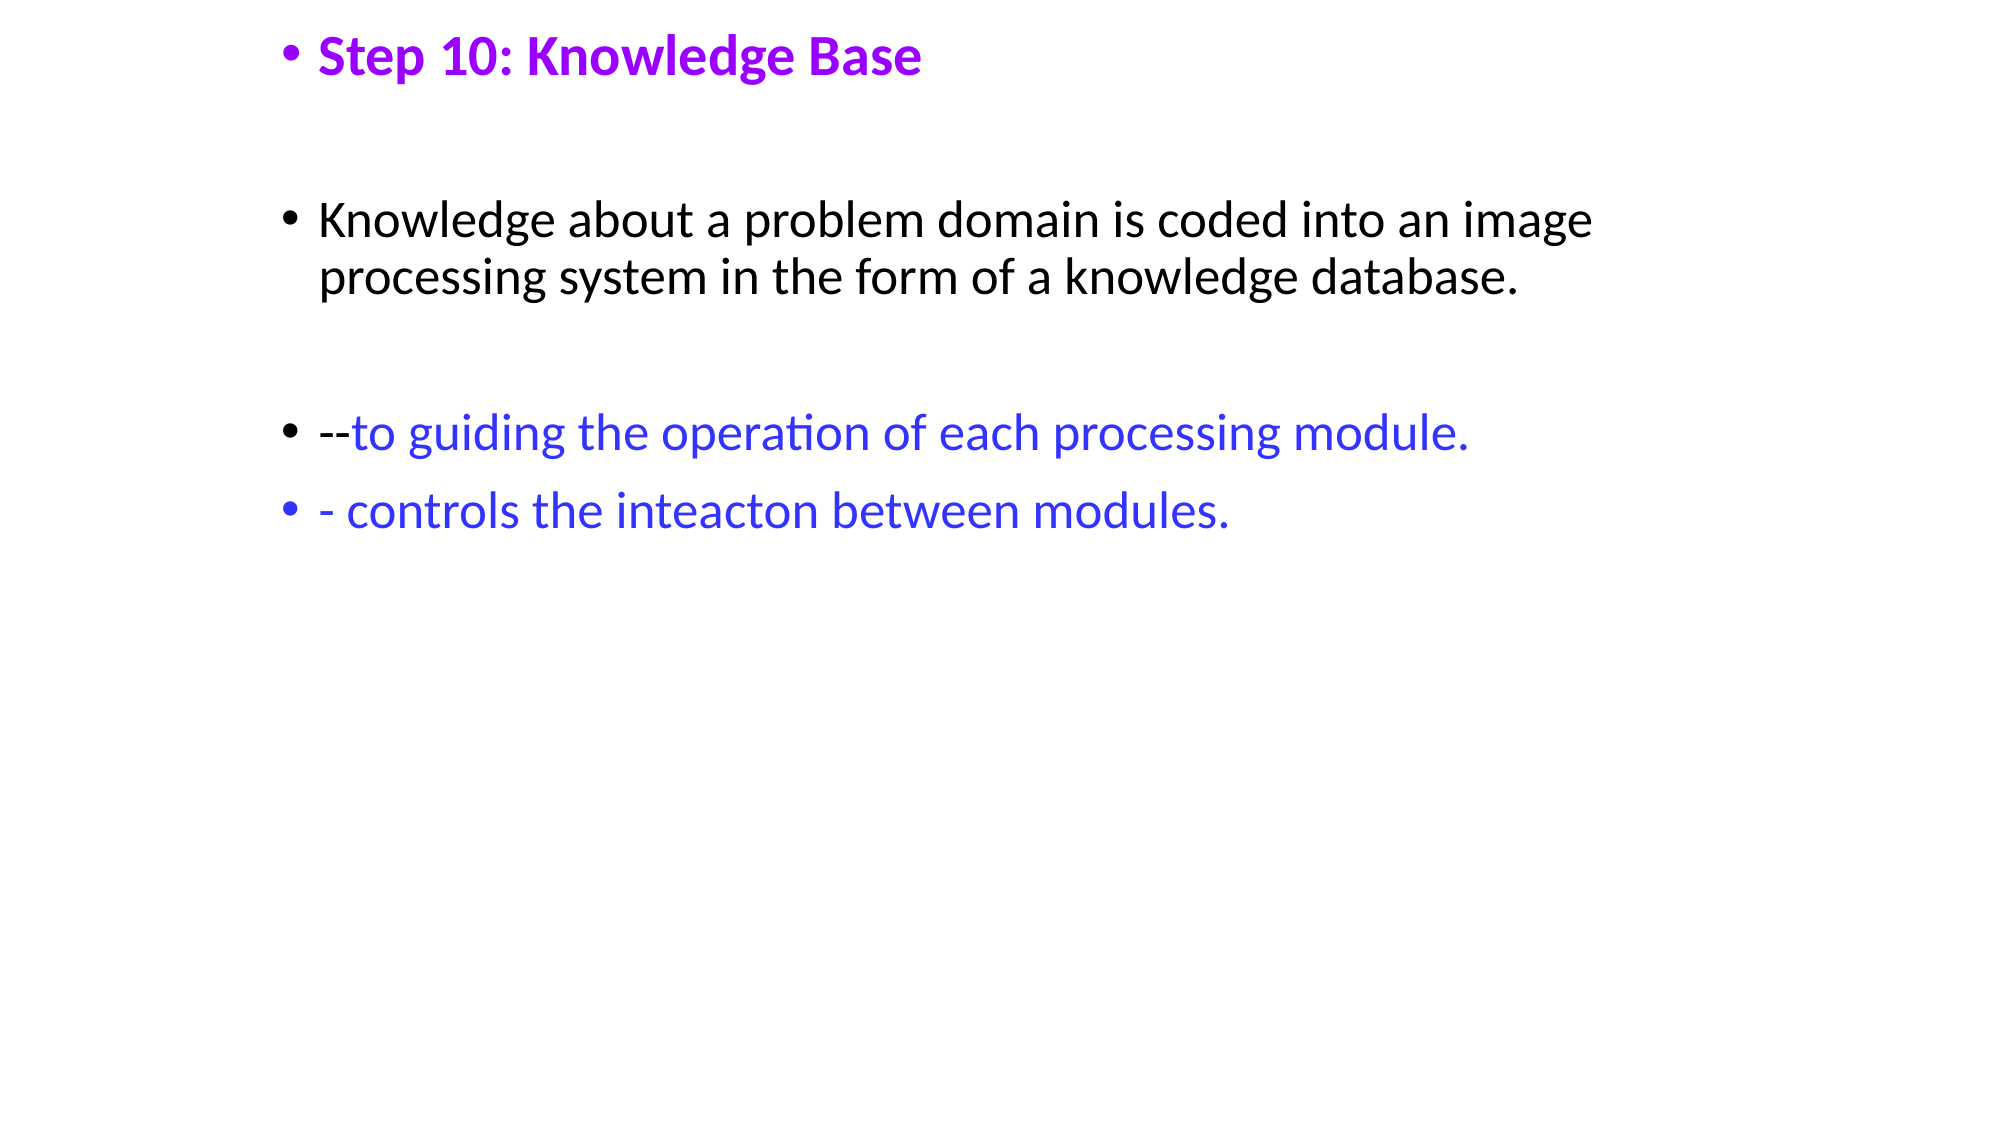

Step 10: Knowledge Base

Knowledge about a problem domain is coded into an image processing system in the form of a knowledge database.

--to guiding the operation of each processing module.
- controls the inteacton between modules.